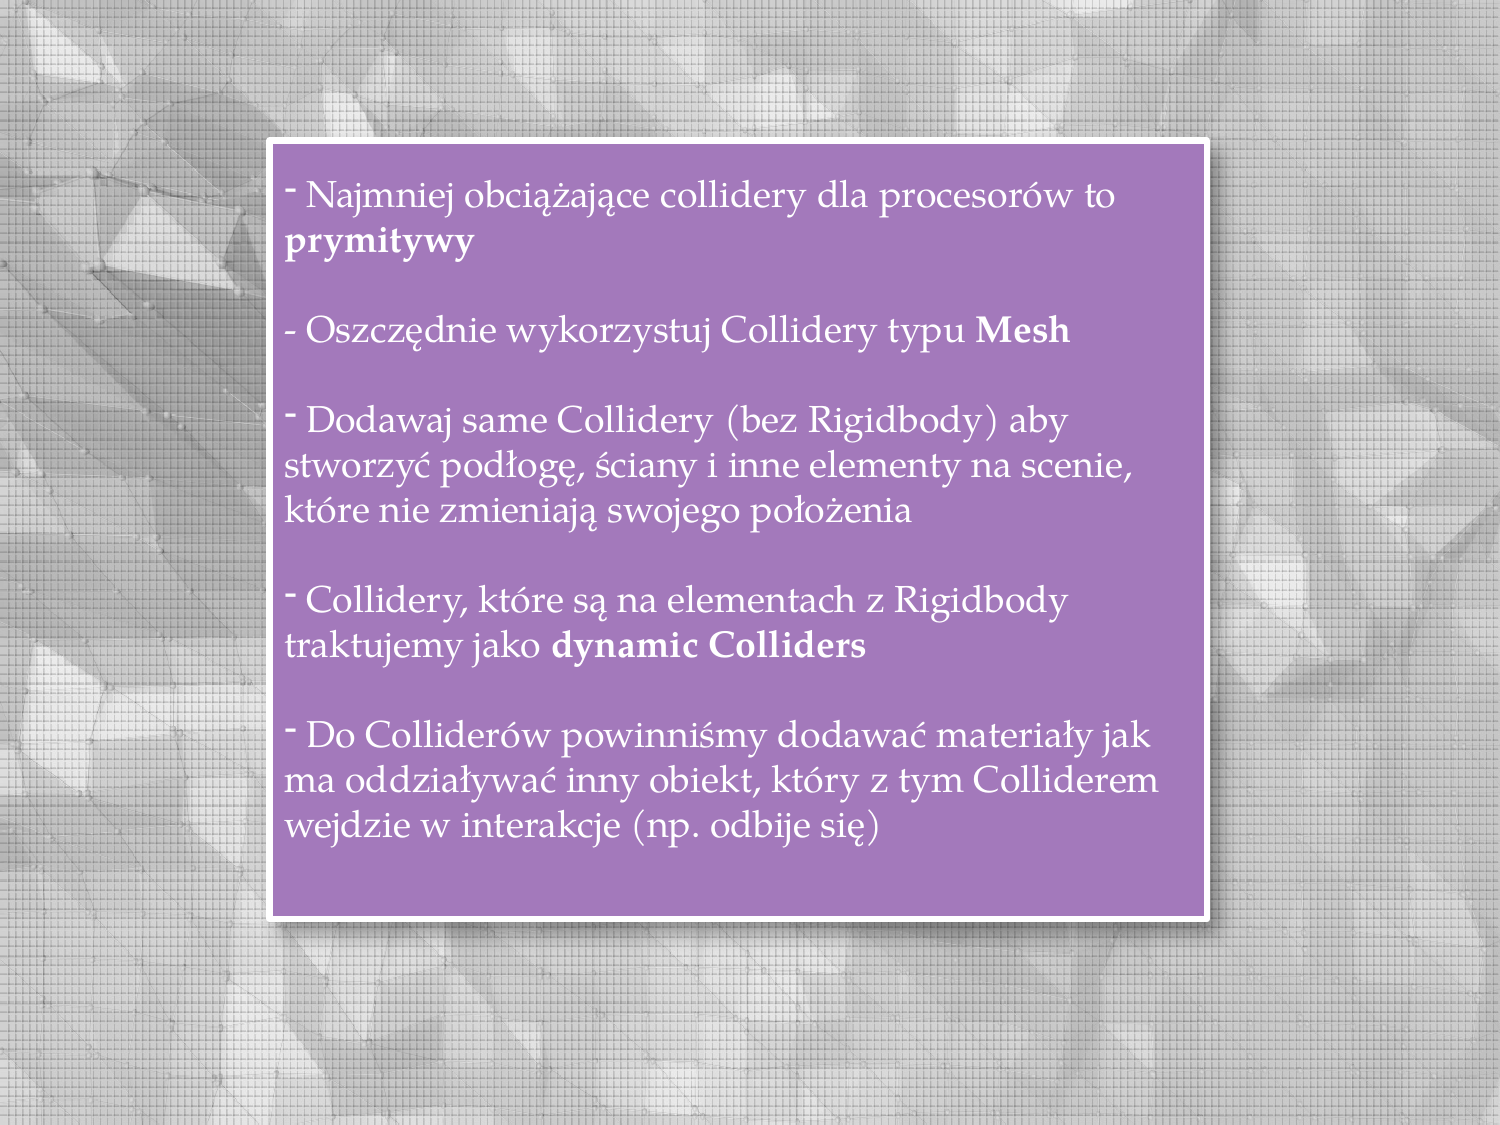

Najmniej obciążające collidery dla procesorów to prymitywy
- Oszczędnie wykorzystuj Collidery typu Mesh

 Dodawaj same Collidery (bez Rigidbody) aby stworzyć podłogę, ściany i inne elementy na scenie, które nie zmieniają swojego położenia

 Collidery, które są na elementach z Rigidbody traktujemy jako dynamic Colliders

 Do Colliderów powinniśmy dodawać materiały jak ma oddziaływać inny obiekt, który z tym Colliderem wejdzie w interakcje (np. odbije się)